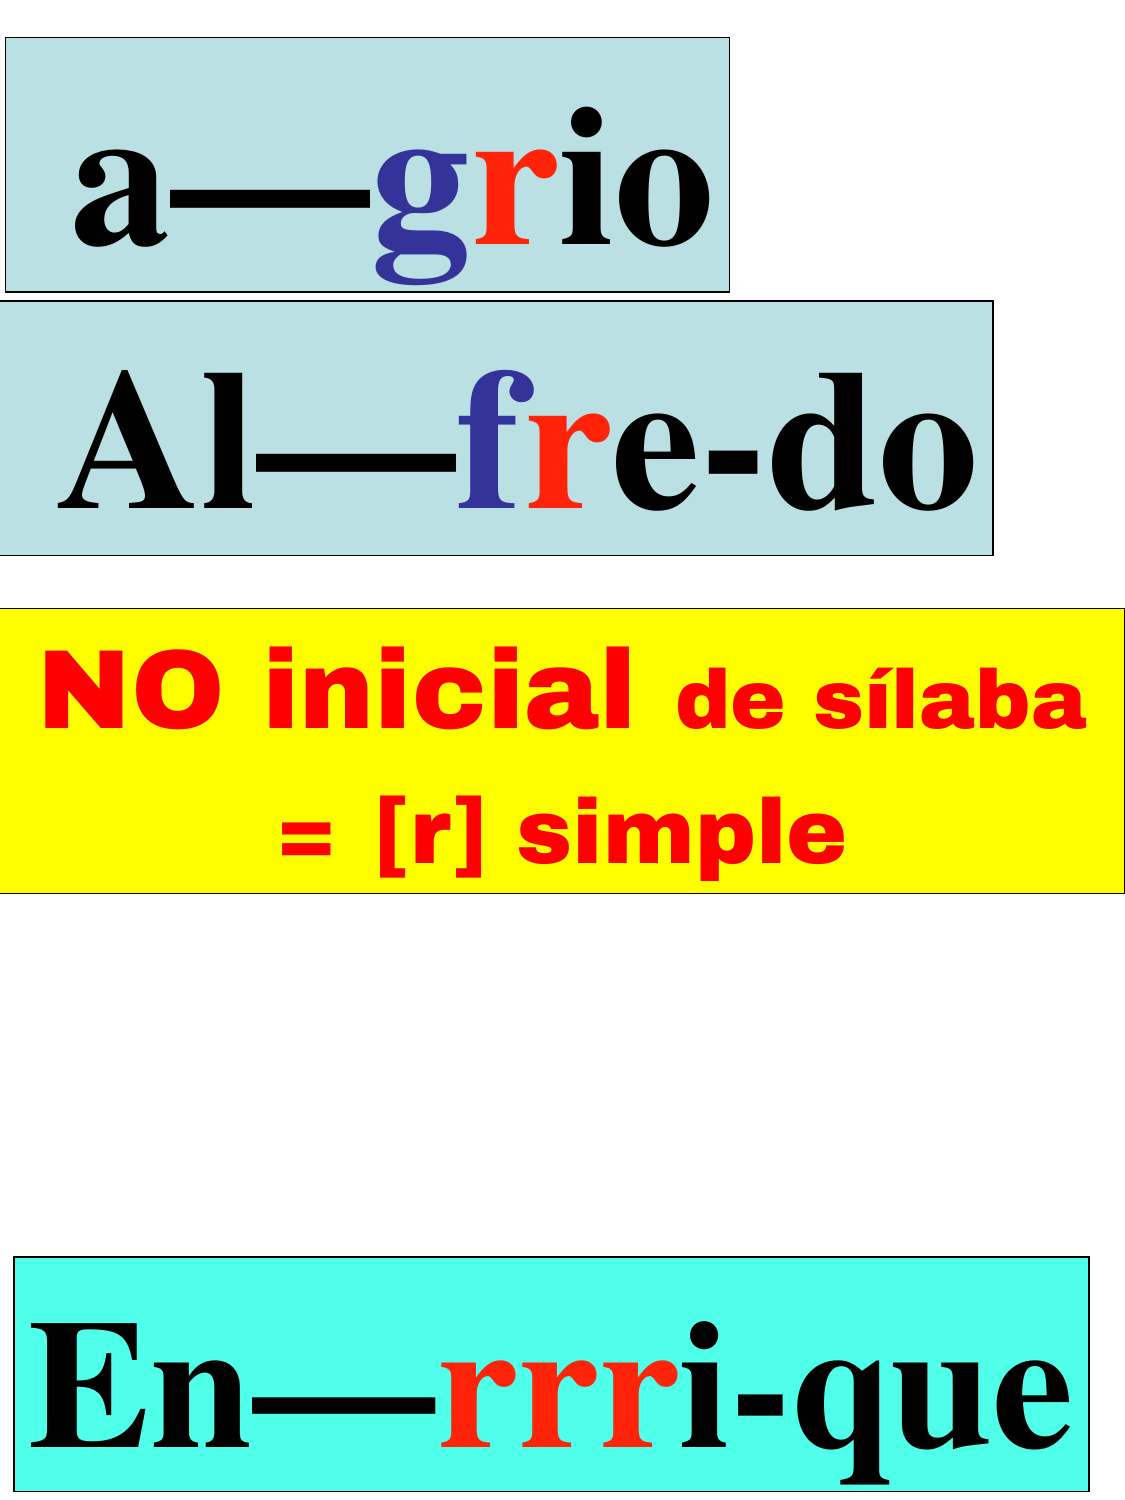

a—grio
 Al—fre-do
NO inicial de sílaba = [r] simple
En—rrri-que